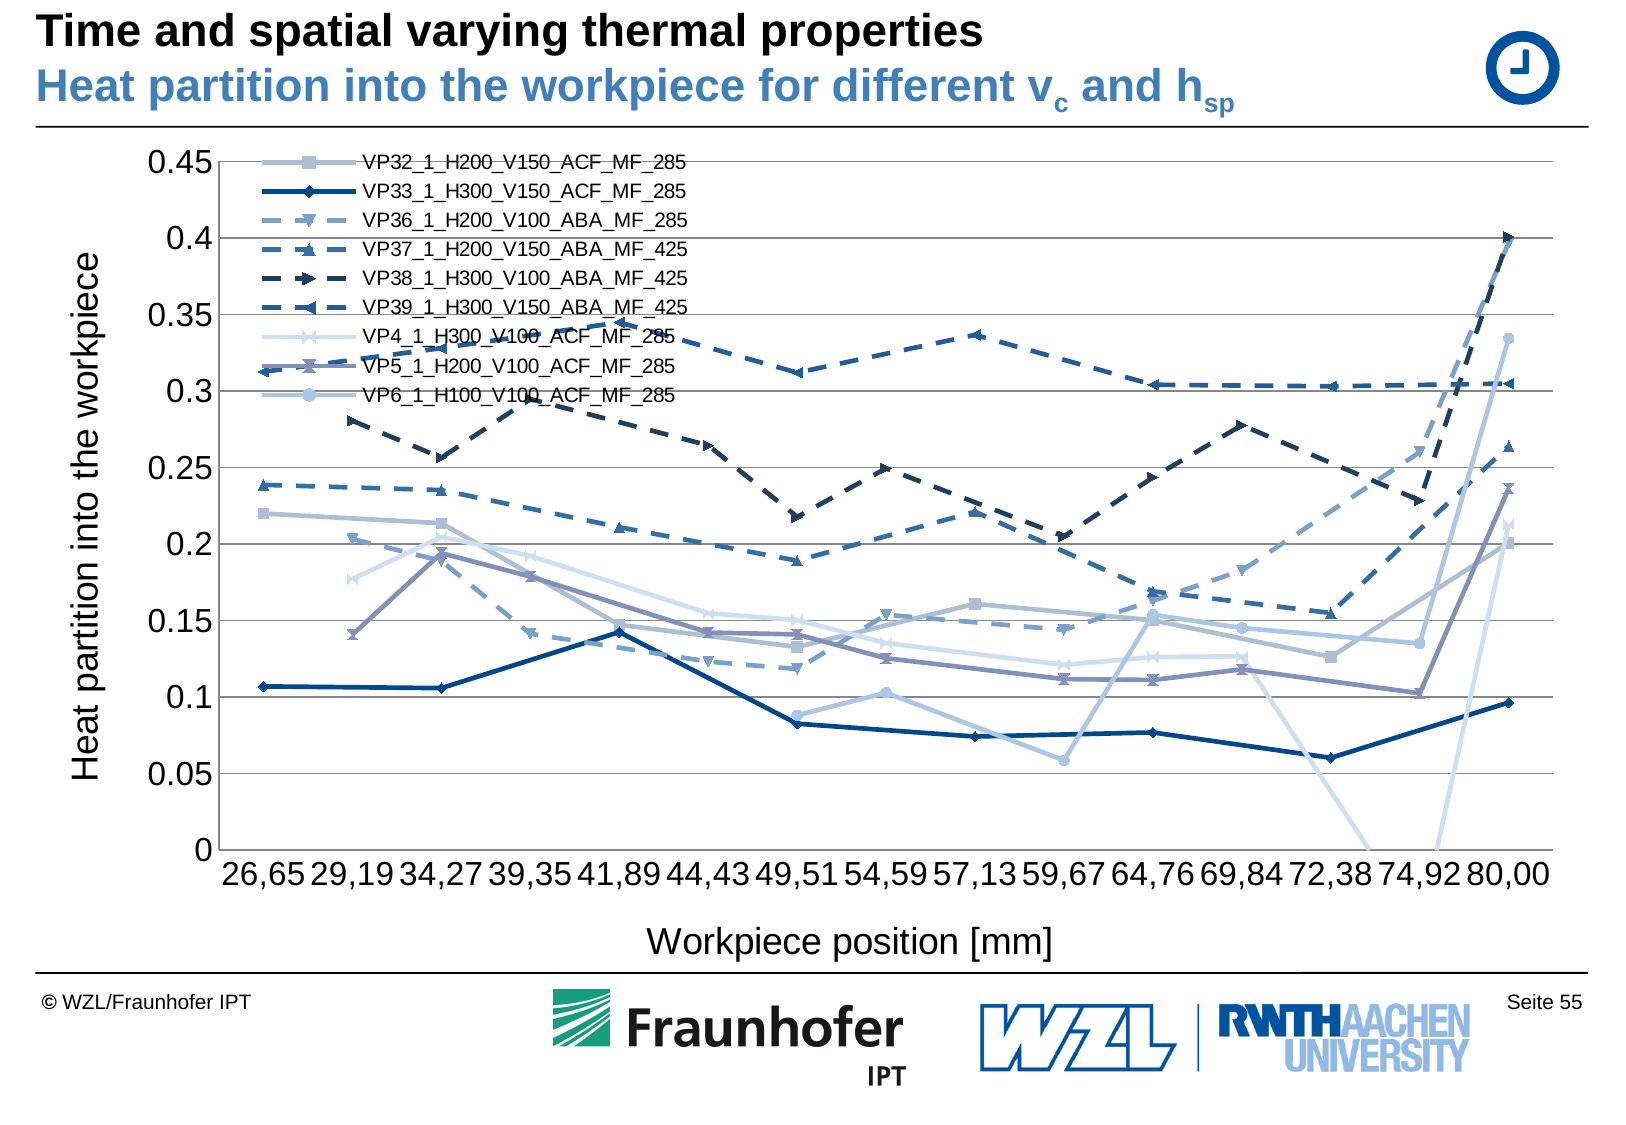

# Time and spatial varying thermal properties Heat partition into the workpiece for different vc and hsp

### Chart

| Category | VP32_1_H200_V150_ACF_MF_285 | VP33_1_H300_V150_ACF_MF_285 | VP36_1_H200_V100_ABA_MF_285 | VP37_1_H200_V150_ABA_MF_425 | VP38_1_H300_V100_ABA_MF_425 | VP39_1_H300_V150_ABA_MF_425 | VP4_1_H300_V100_ACF_MF_285 | VP5_1_H200_V100_ACF_MF_285 | VP6_1_H100_V100_ACF_MF_285 |
|---|---|---|---|---|---|---|---|---|---|
| 26,65 | 0.219917074809288 | 0.106975240679513 | None | 0.238659748594508 | None | 0.31255405372458 | None | None | None |
| 29,19 | None | None | 0.203254590697868 | None | 0.280495325692259 | None | 0.177024251681678 | 0.140812956305354 | None |
| 34,27 | 0.213586513065908 | 0.105821685725959 | 0.188974908847451 | 0.235225798507217 | 0.256437880143406 | 0.327962832507215 | 0.204719418916114 | 0.194024184222364 | None |
| 39,35 | None | None | 0.141402731550086 | None | 0.294683405889462 | None | 0.192260873492957 | 0.178758573312037 | None |
| 41,89 | 0.1471893366427 | 0.142480532710281 | None | 0.210983597167801 | None | 0.344781467212252 | None | None | None |
| 44,43 | None | None | 0.123169341342641 | None | 0.264457943977995 | None | 0.15473896111529 | 0.142148723912668 | None |
| 49,51 | 0.132730005665915 | 0.0825852539394806 | 0.118258602752607 | 0.189097230787115 | 0.21775166468108 | 0.31196281355412 | 0.150303694246232 | 0.140911001759224 | 0.0881441606821516 |
| 54,59 | None | None | 0.153762007585583 | None | 0.249418361680532 | None | 0.135289933527818 | 0.125398708864373 | 0.102791712964218 |
| 57,13 | 0.160866872518754 | 0.0741777314022278 | None | 0.22105298075061 | None | 0.336606393830416 | None | None | None |
| 59,67 | None | None | 0.14394018890178 | None | 0.205001779541488 | None | 0.121078091164971 | 0.11173768138594 | 0.0586765125836545 |
| 64,76 | 0.150161919224435 | 0.0768771312231511 | 0.162963711800023 | 0.169112098749629 | 0.243512033751822 | 0.304070085644225 | 0.126162340527149 | 0.111167483429189 | 0.153810156795632 |
| 69,84 | None | None | 0.182696775316769 | None | 0.277610816205007 | None | 0.126613194648609 | 0.118105749830869 | 0.145122520655374 |
| 72,38 | 0.126286090577908 | 0.0602789988198261 | None | 0.154916111110195 | None | 0.303045134740214 | None | None | None |
| 74,92 | None | None | 0.259998122366088 | None | 0.2284474191199 | None | -0.0497258786550184 | 0.102472074024853 | 0.135014725746707 |
| 80,00 | 0.200706629538321 | 0.0964404958096277 | 0.396809048194603 | 0.263942831472776 | 0.400623955542624 | 0.304878272487767 | 0.213088328358566 | 0.236306126536291 | 0.334441748155059 |